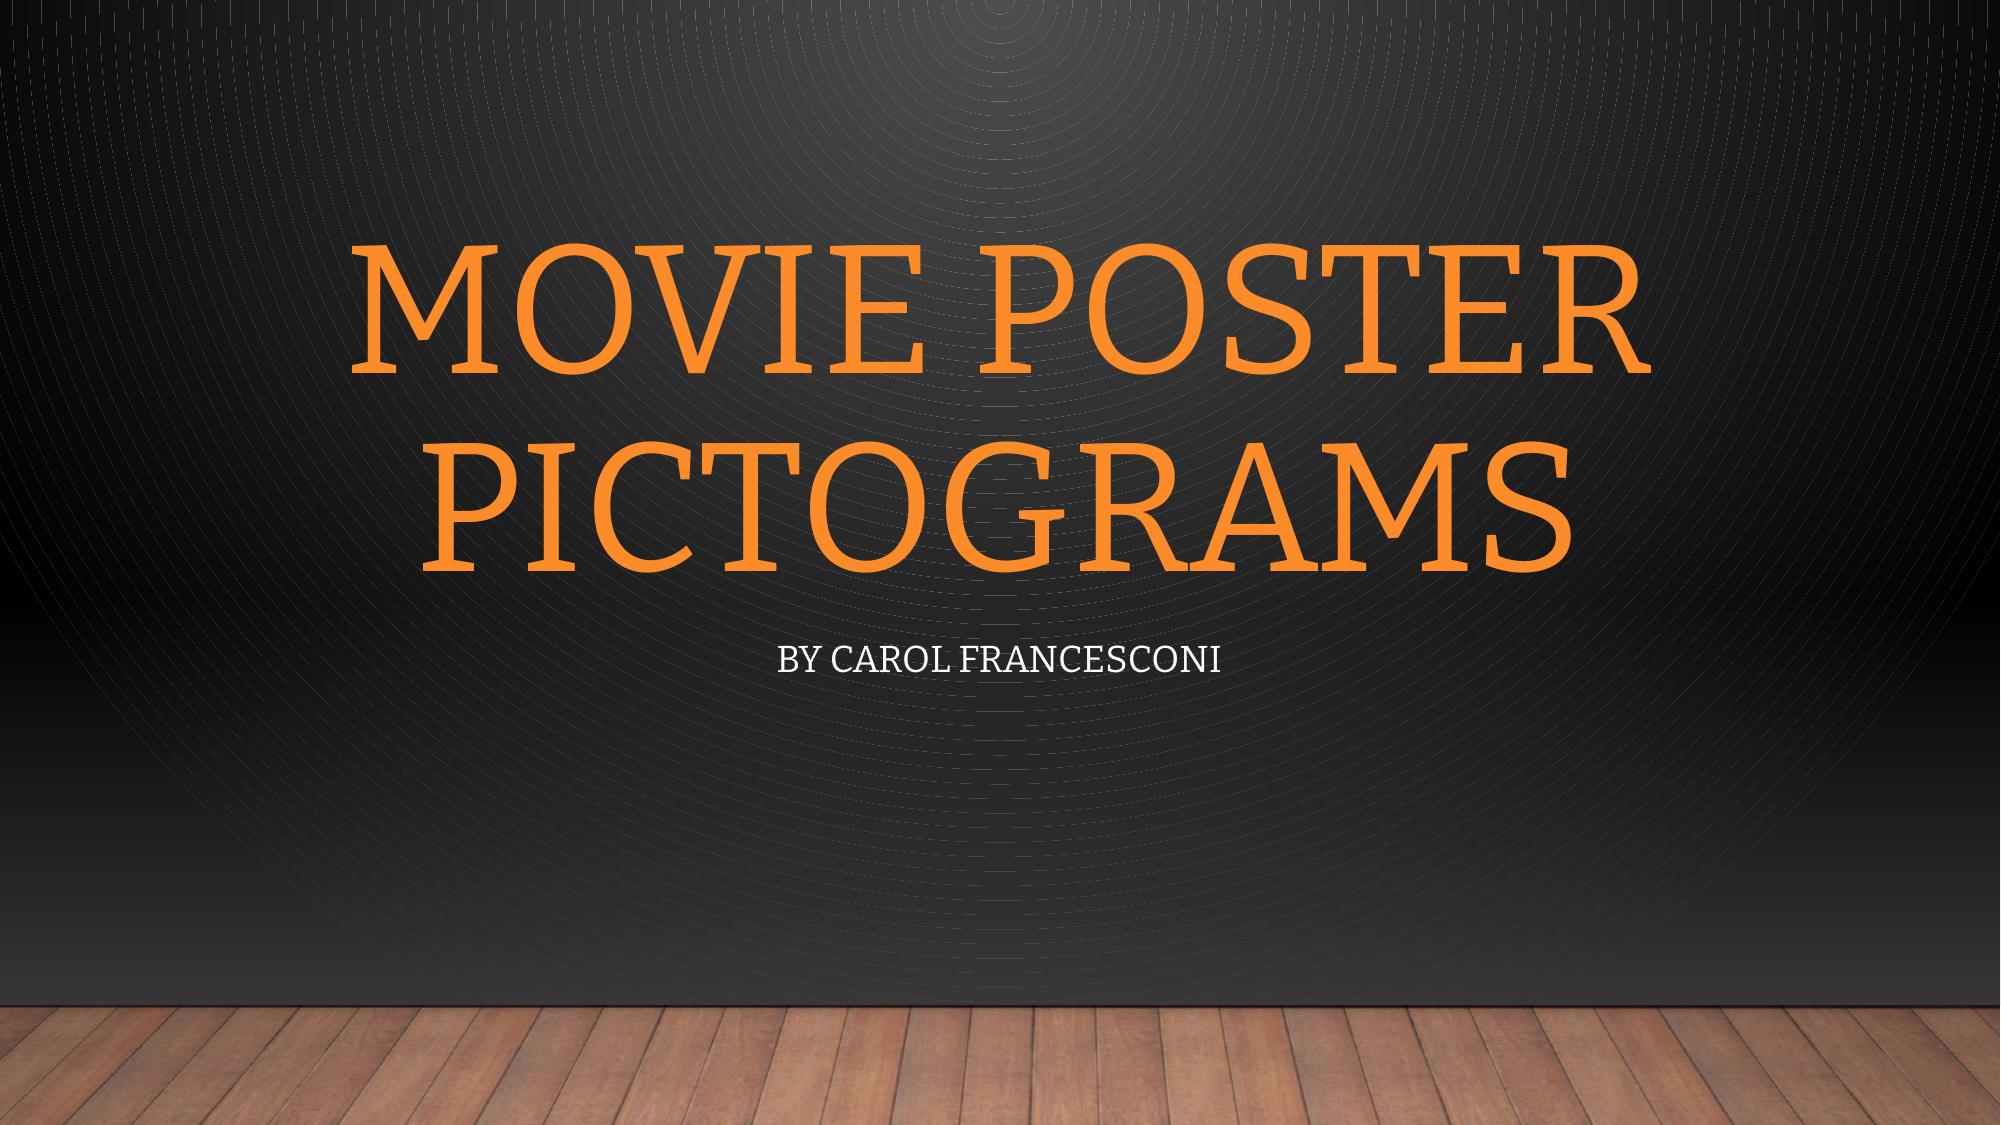

# Movie Poster Pictograms
By Carol Francesconi